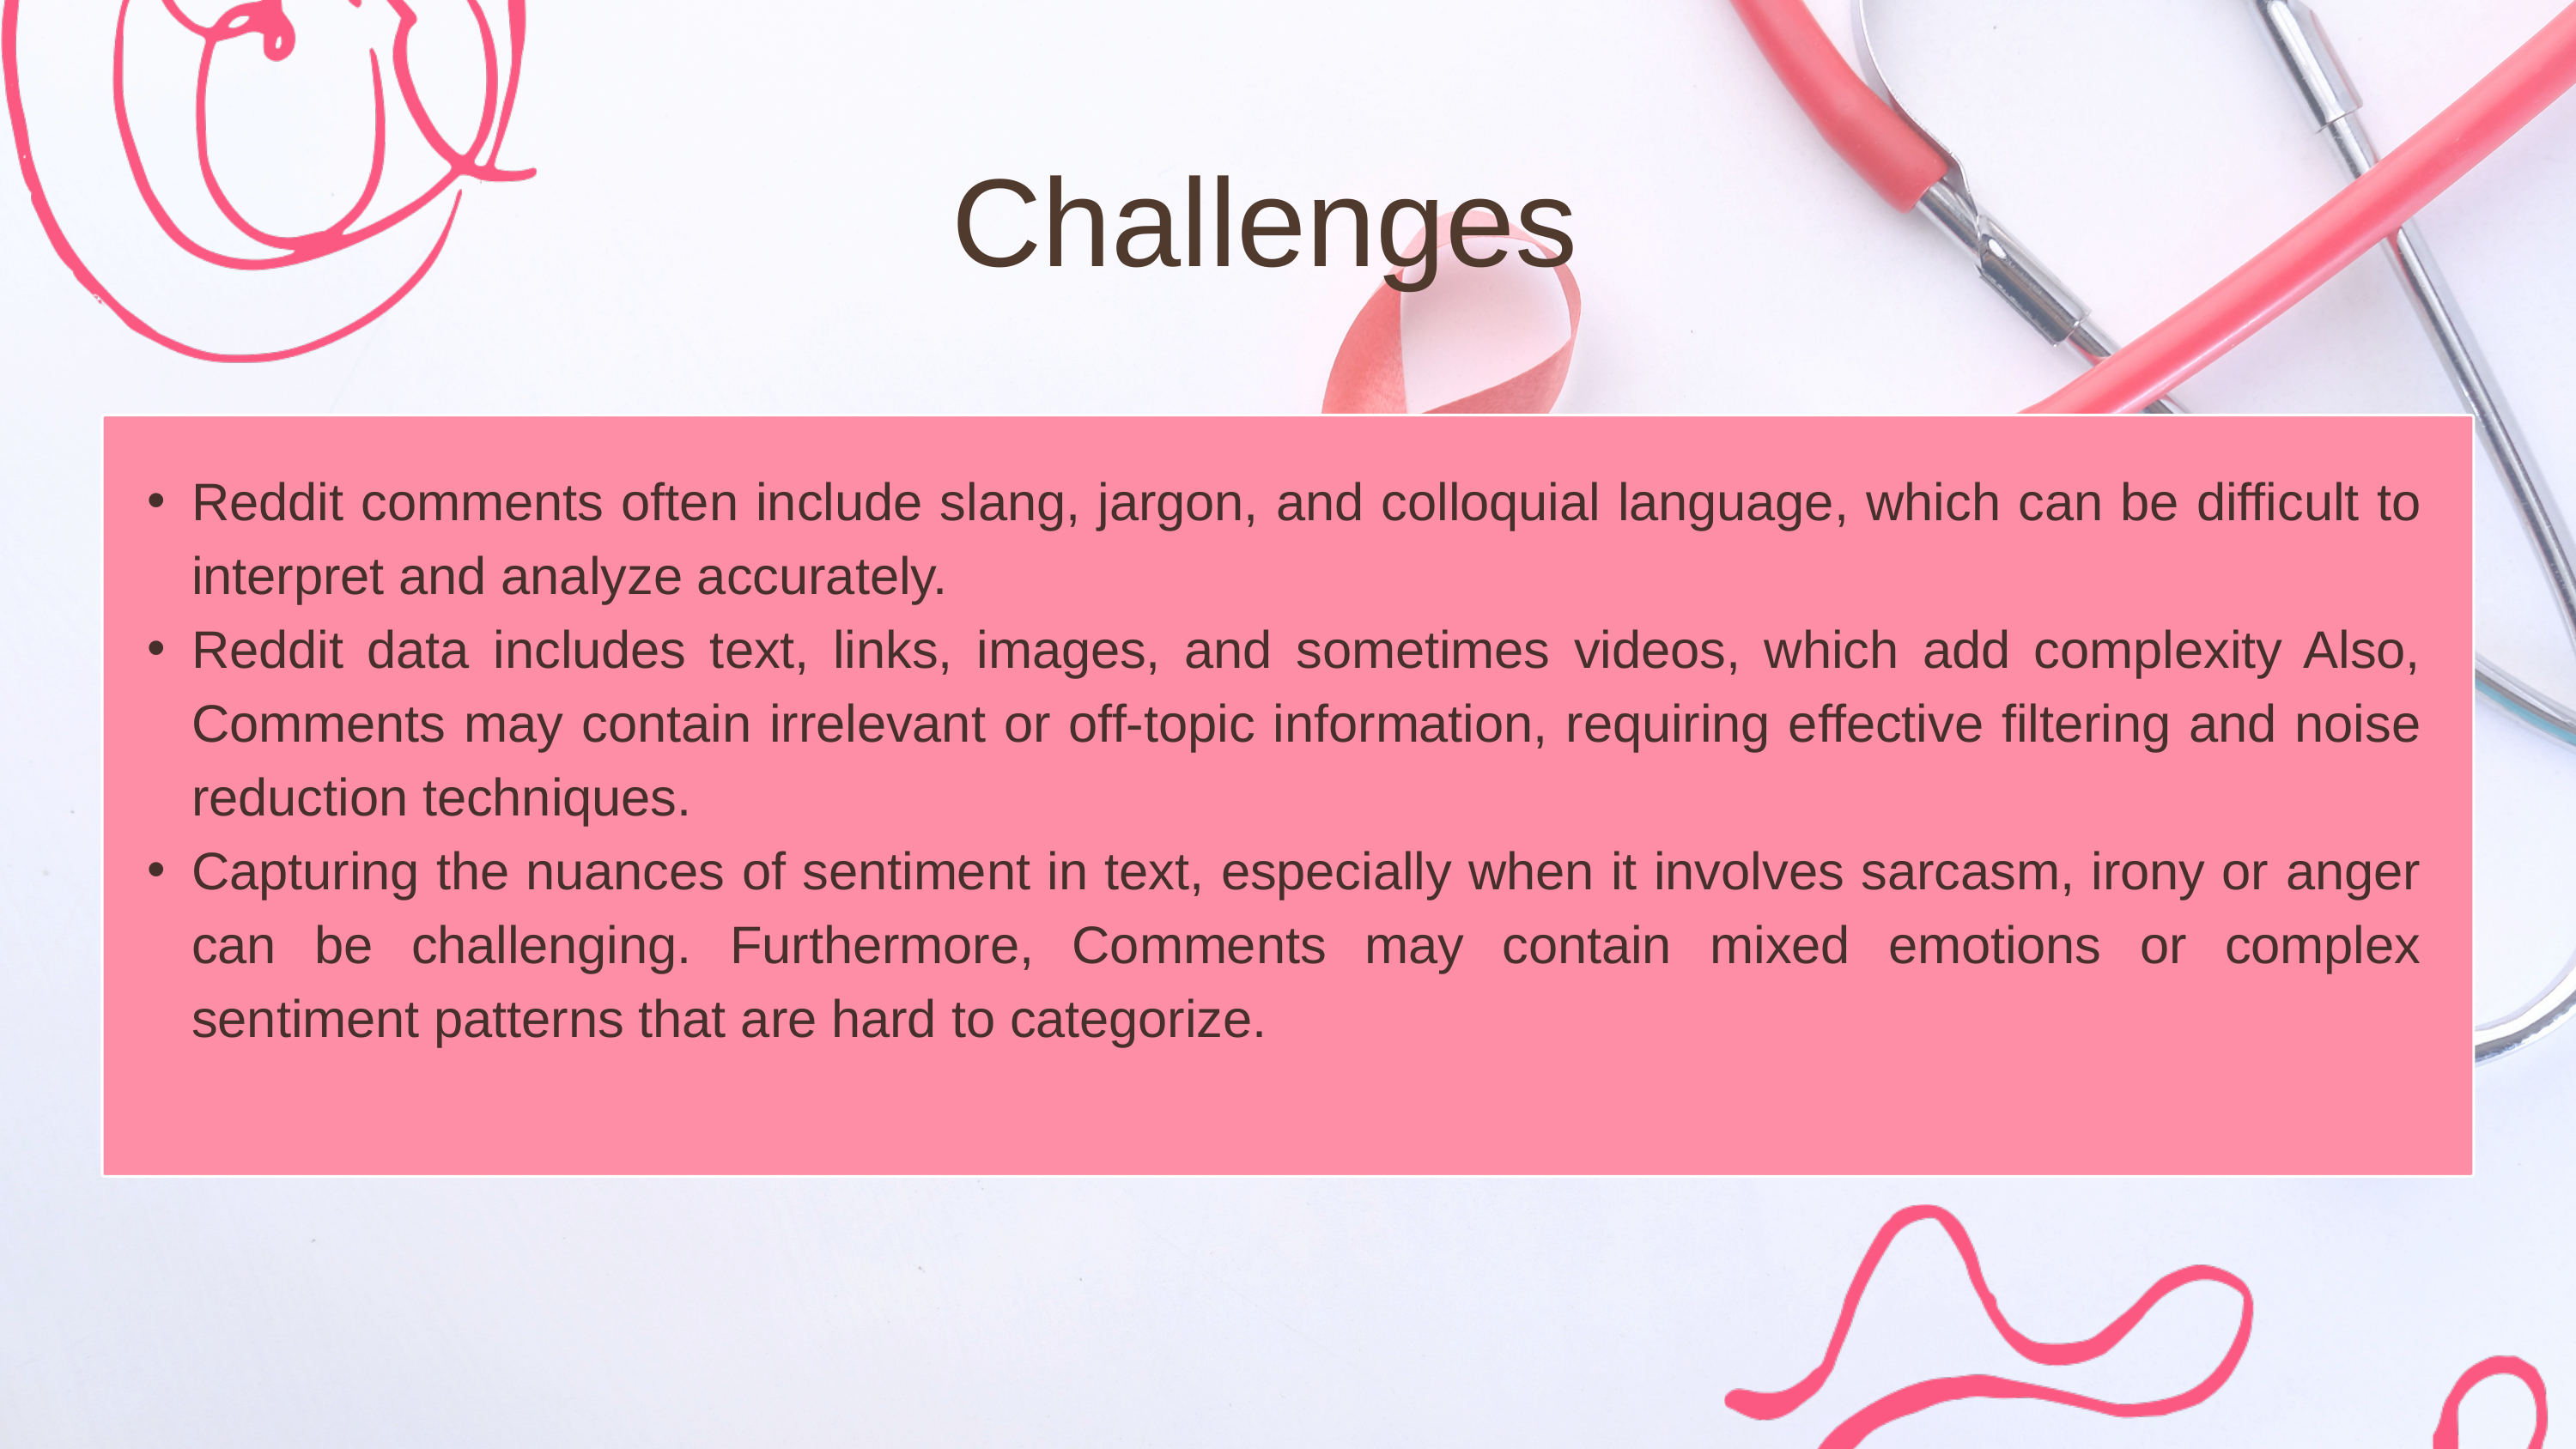

Challenges

Reddit comments often include slang, jargon, and colloquial language, which can be difficult to interpret and analyze accurately.
Reddit data includes text, links, images, and sometimes videos, which add complexity Also, Comments may contain irrelevant or off-topic information, requiring effective filtering and noise reduction techniques.
Capturing the nuances of sentiment in text, especially when it involves sarcasm, irony or anger can be challenging. Furthermore, Comments may contain mixed emotions or complex sentiment patterns that are hard to categorize.